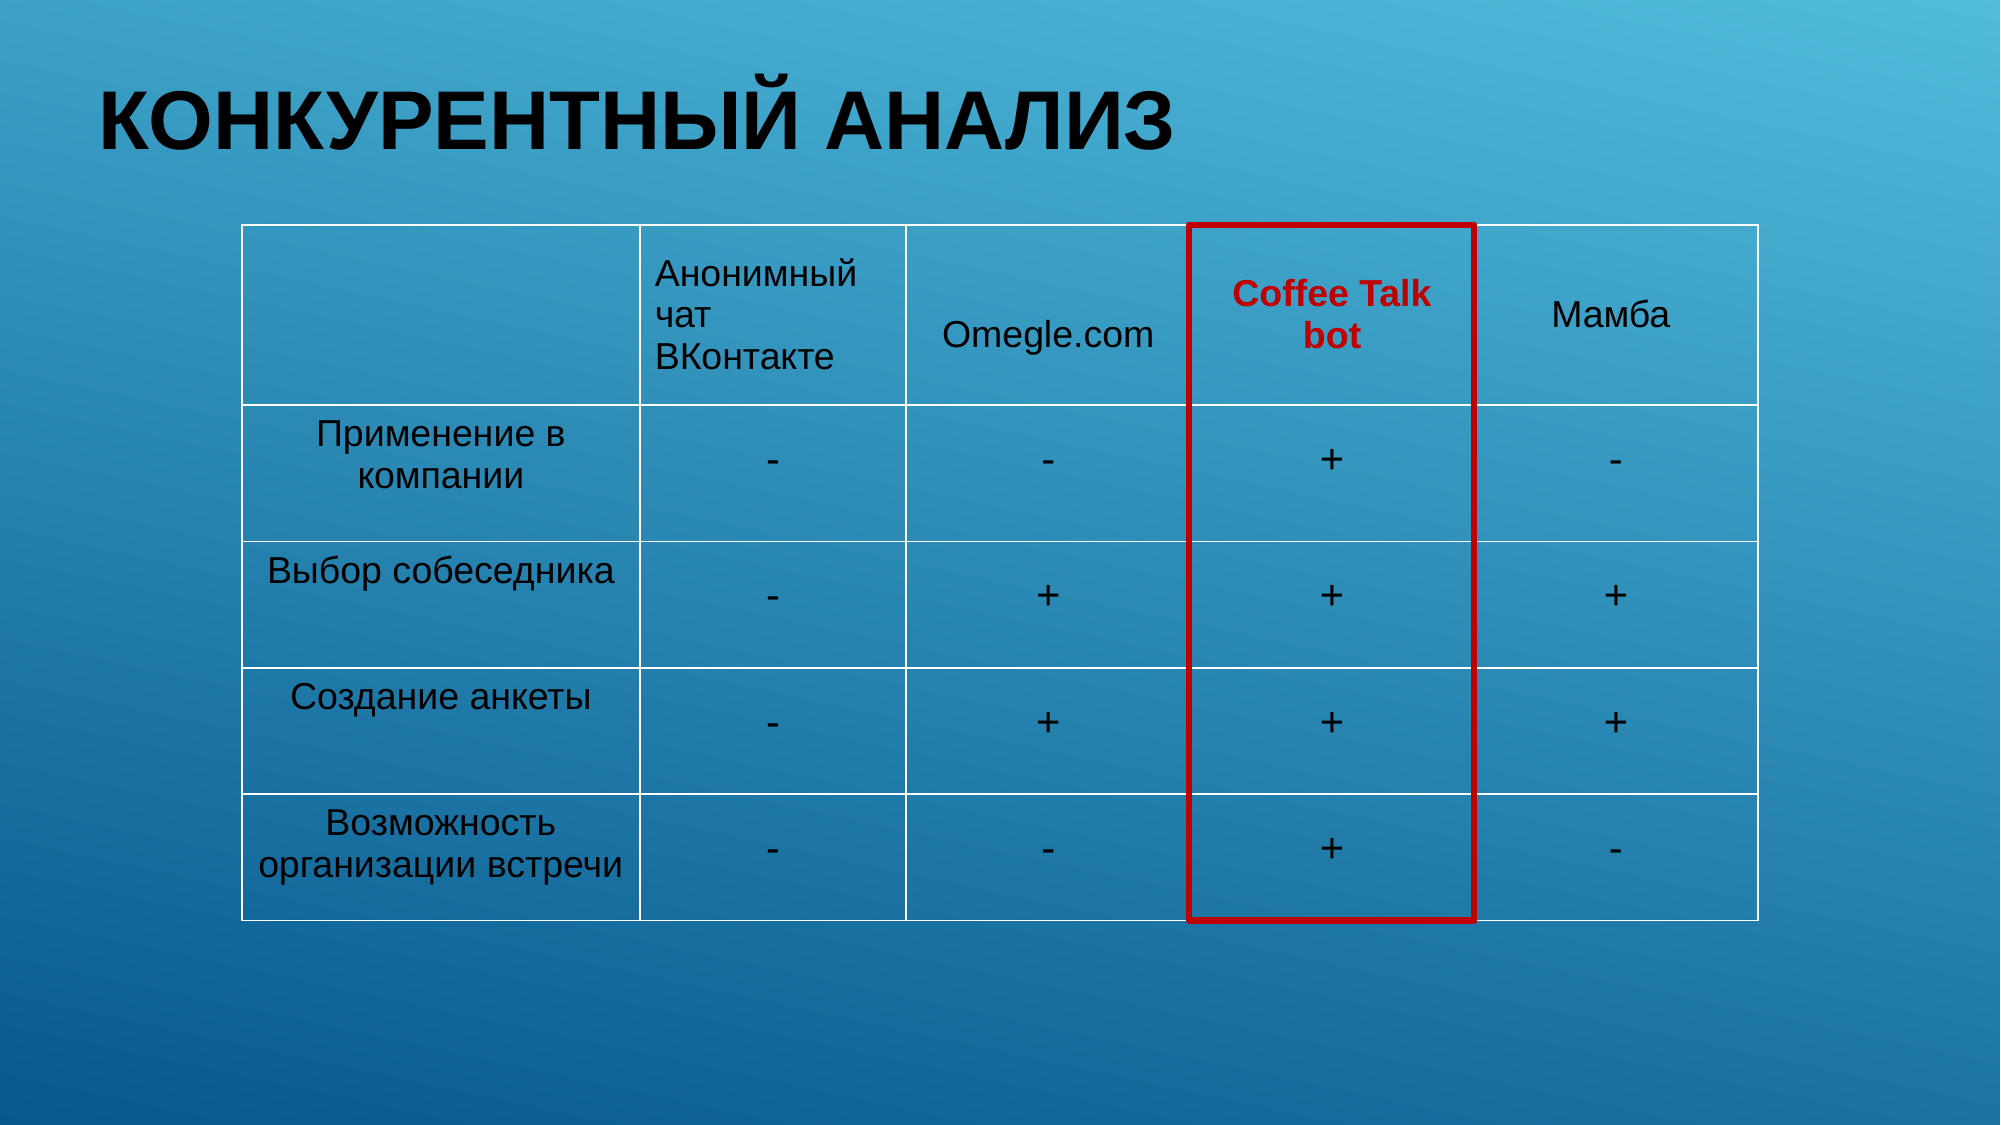

# Конкурентный анализ
|  | Анонимный чат ВКонтакте | Omegle.com | Coffee Talk bot | Мамба |
| --- | --- | --- | --- | --- |
| Применение в компании | - | - | + | - |
| Выбор собеседника | - | + | + | + |
| Создание анкеты | - | + | + | + |
| Возможность организации встречи | - | - | + | - |